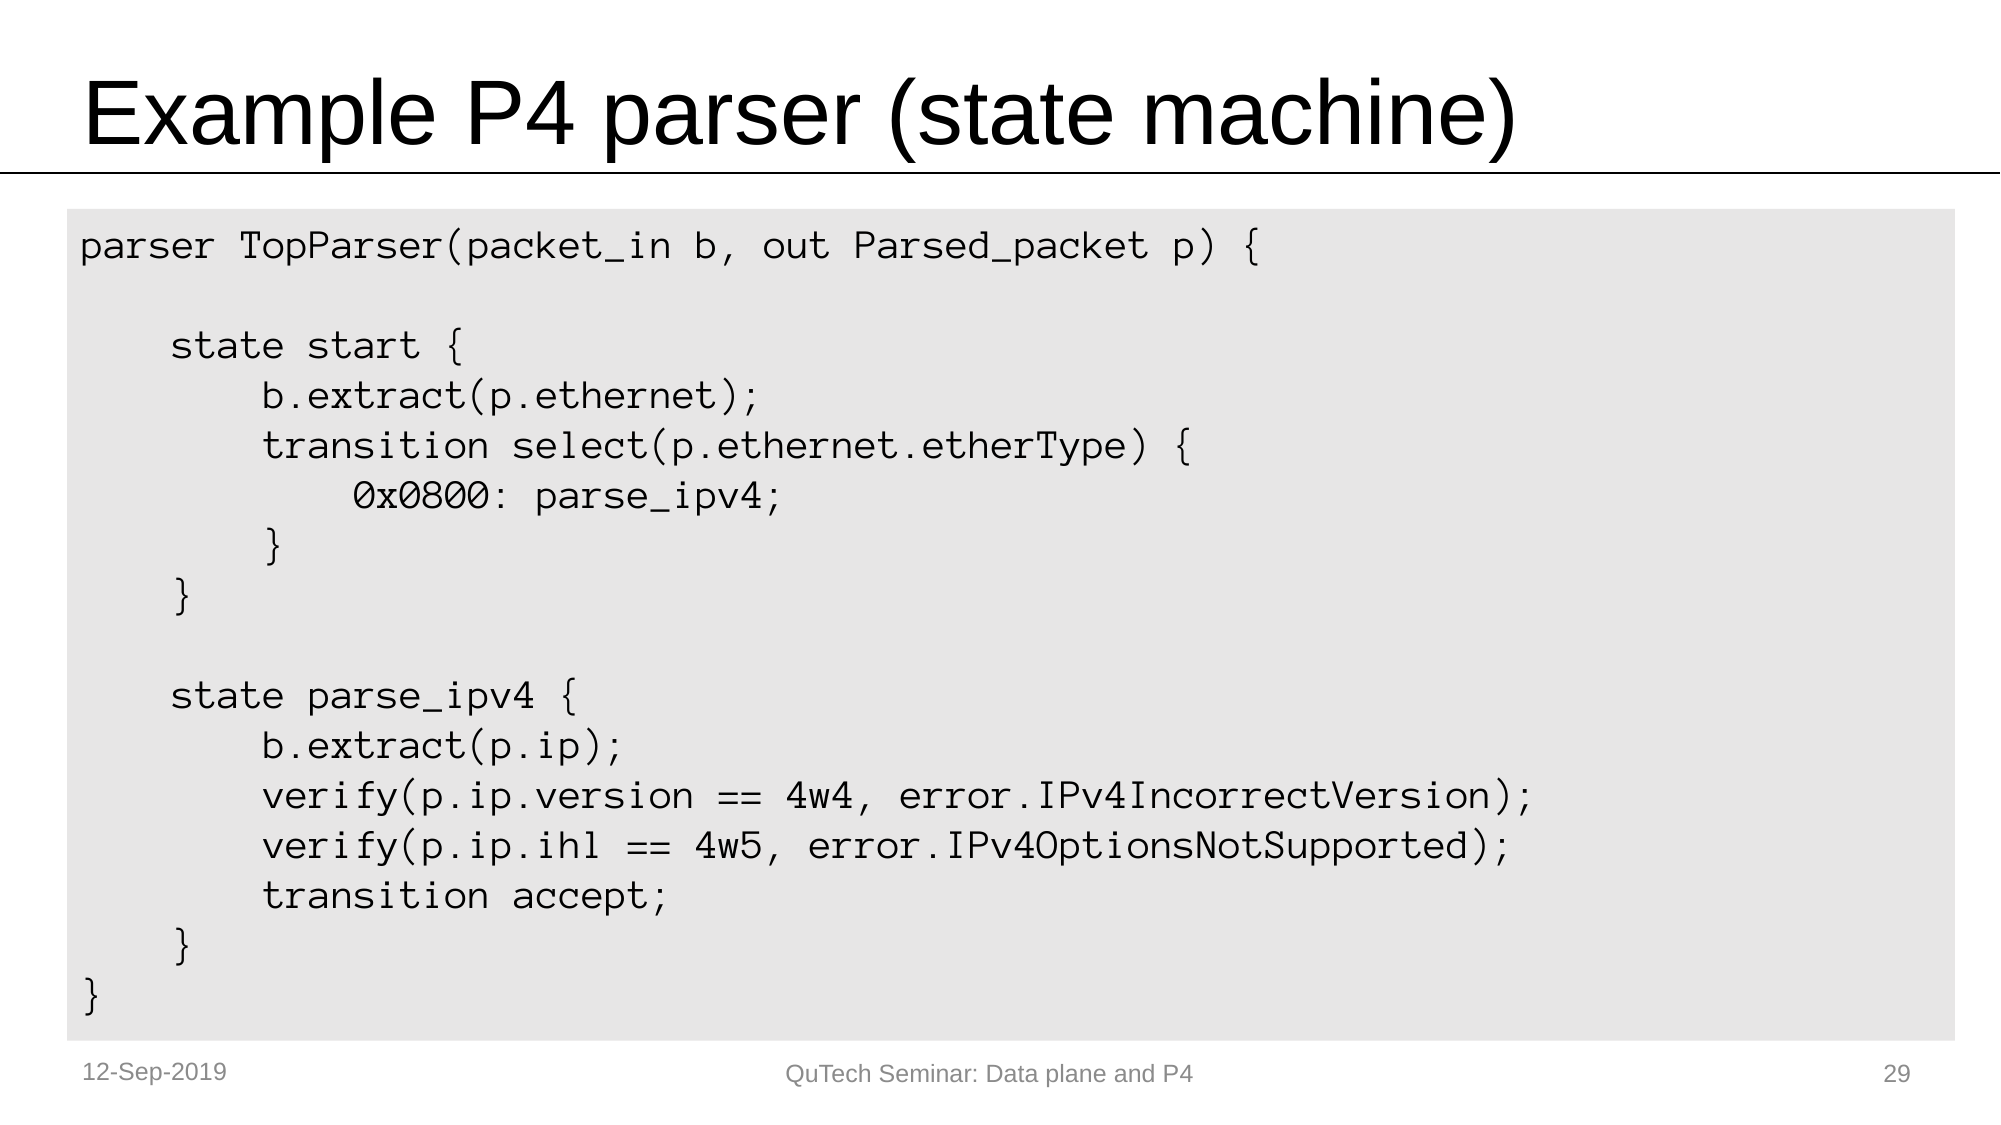

# Example P4 parser (state machine)
parser TopParser(packet_in b, out Parsed_packet p) {

    state start {
        b.extract(p.ethernet);
        transition select(p.ethernet.etherType) {
            0x0800: parse_ipv4;
        }
    }

    state parse_ipv4 {
        b.extract(p.ip);
        verify(p.ip.version == 4w4, error.IPv4IncorrectVersion);
        verify(p.ip.ihl == 4w5, error.IPv4OptionsNotSupported);
        transition accept;
    }
}
12-Sep-2019
QuTech Seminar: Data plane and P4
29